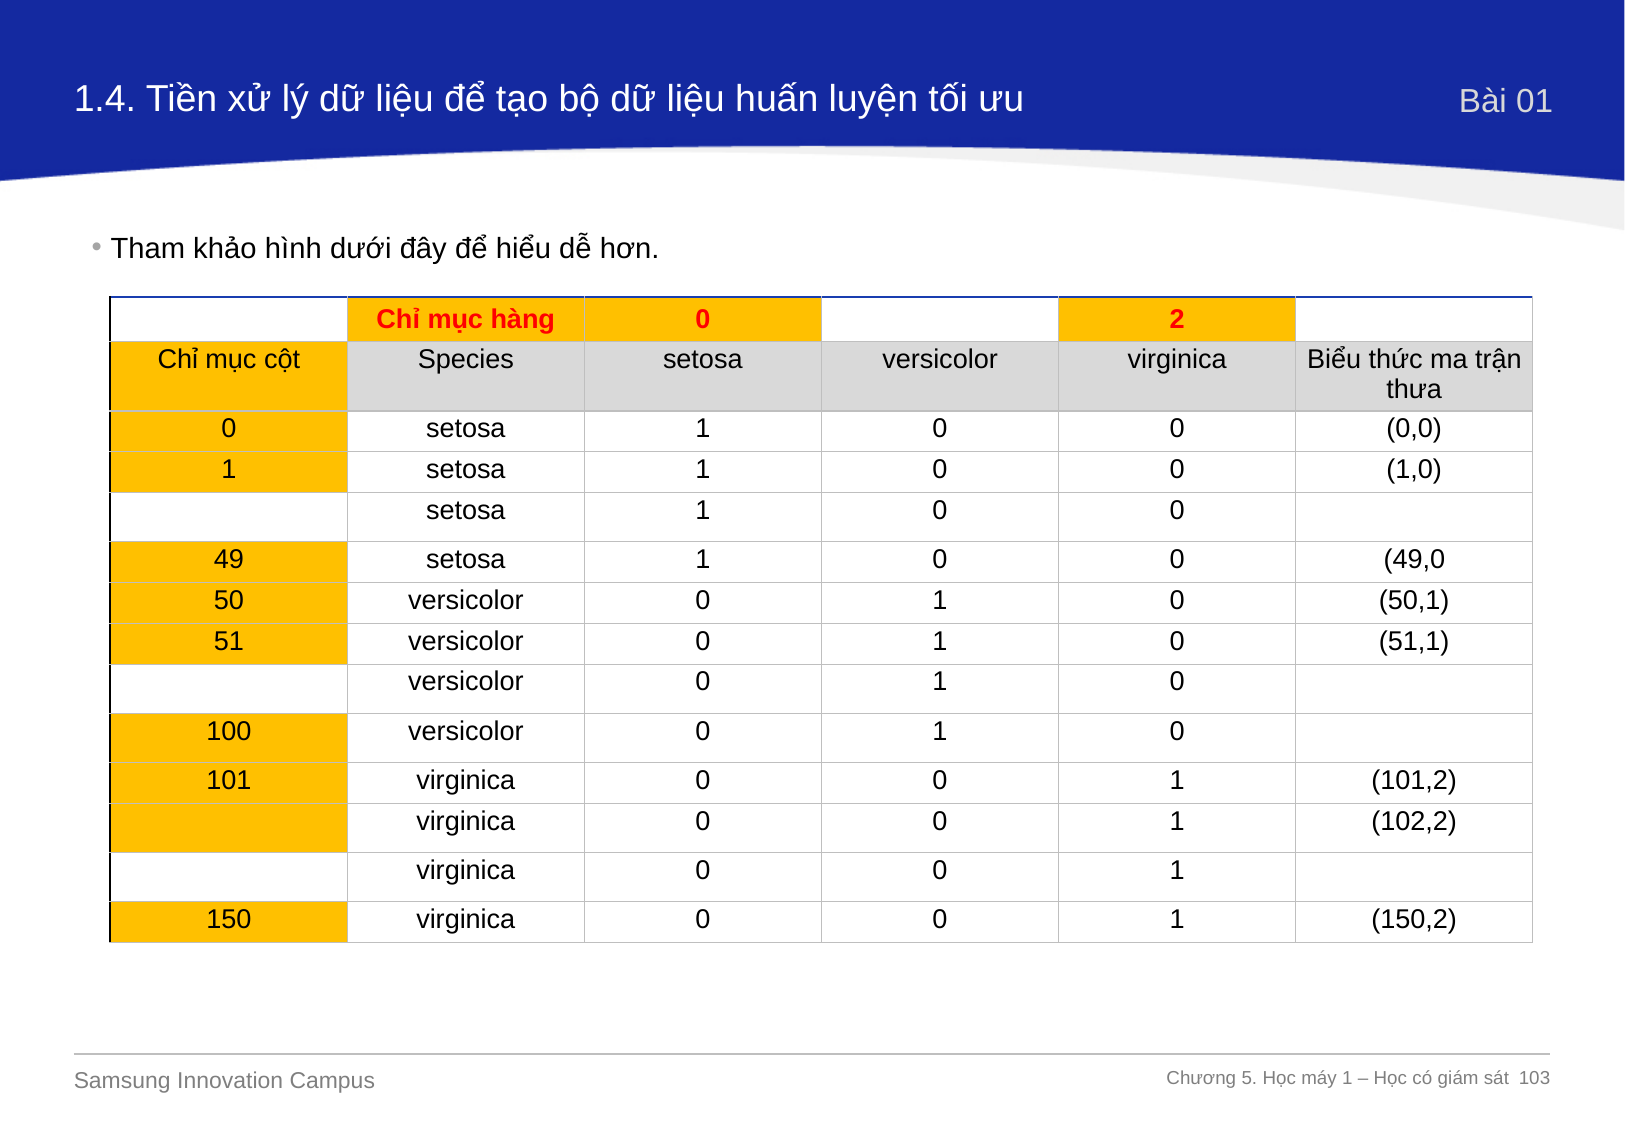

1.4. Tiền xử lý dữ liệu để tạo bộ dữ liệu huấn luyện tối ưu
Bài 01
Tham khảo hình dưới đây để hiểu dễ hơn.
|  | Chỉ mục hàng | 0 |  | 2 |  |
| --- | --- | --- | --- | --- | --- |
| Chỉ mục cột | Species | setosa | versicolor | virginica | Biểu thức ma trận thưa |
| 0 | setosa | 1 | 0 | 0 | (0,0) |
| 1 | setosa | 1 | 0 | 0 | (1,0) |
|  | setosa | 1 | 0 | 0 |  |
| 49 | setosa | 1 | 0 | 0 | (49,0 |
| 50 | versicolor | 0 | 1 | 0 | (50,1) |
| 51 | versicolor | 0 | 1 | 0 | (51,1) |
|  | versicolor | 0 | 1 | 0 |  |
| 100 | versicolor | 0 | 1 | 0 |  |
| 101 | virginica | 0 | 0 | 1 | (101,2) |
|  | virginica | 0 | 0 | 1 | (102,2) |
|  | virginica | 0 | 0 | 1 |  |
| 150 | virginica | 0 | 0 | 1 | (150,2) |